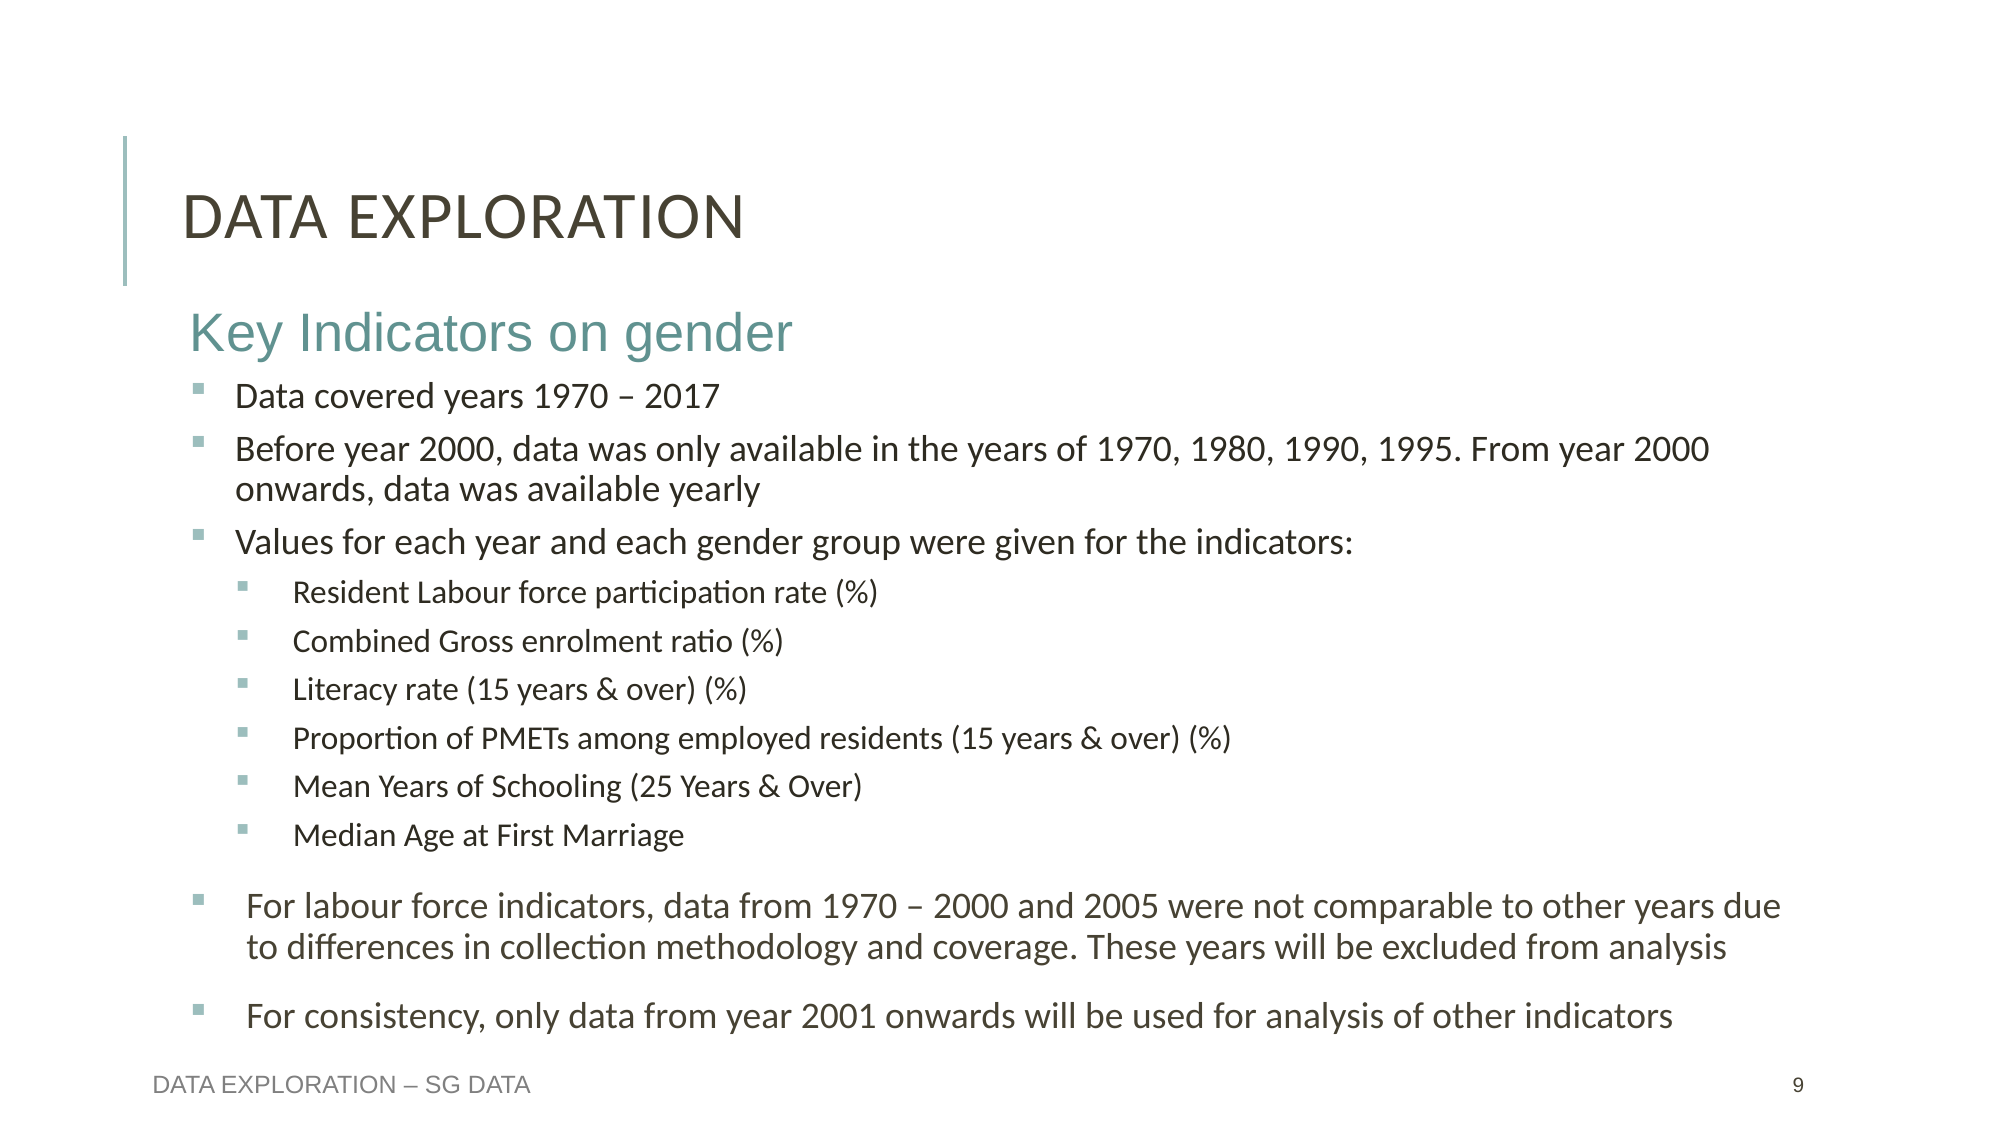

# DATA EXPLORATION
Key Indicators on gender

Data covered years 1970 – 2017
Before year 2000, data was only available in the years of 1970, 1980, 1990, 1995. From year 2000 onwards, data was available yearly
Values for each year and each gender group were given for the indicators:
Resident Labour force participation rate (%)
Combined Gross enrolment ratio (%)
Literacy rate (15 years & over) (%)
Proportion of PMETs among employed residents (15 years & over) (%)
Mean Years of Schooling (25 Years & Over)
Median Age at First Marriage
For labour force indicators, data from 1970 – 2000 and 2005 were not comparable to other years due to differences in collection methodology and coverage. These years will be excluded from analysis
For consistency, only data from year 2001 onwards will be used for analysis of other indicators
DATA EXPLORATION – SG DATA
9